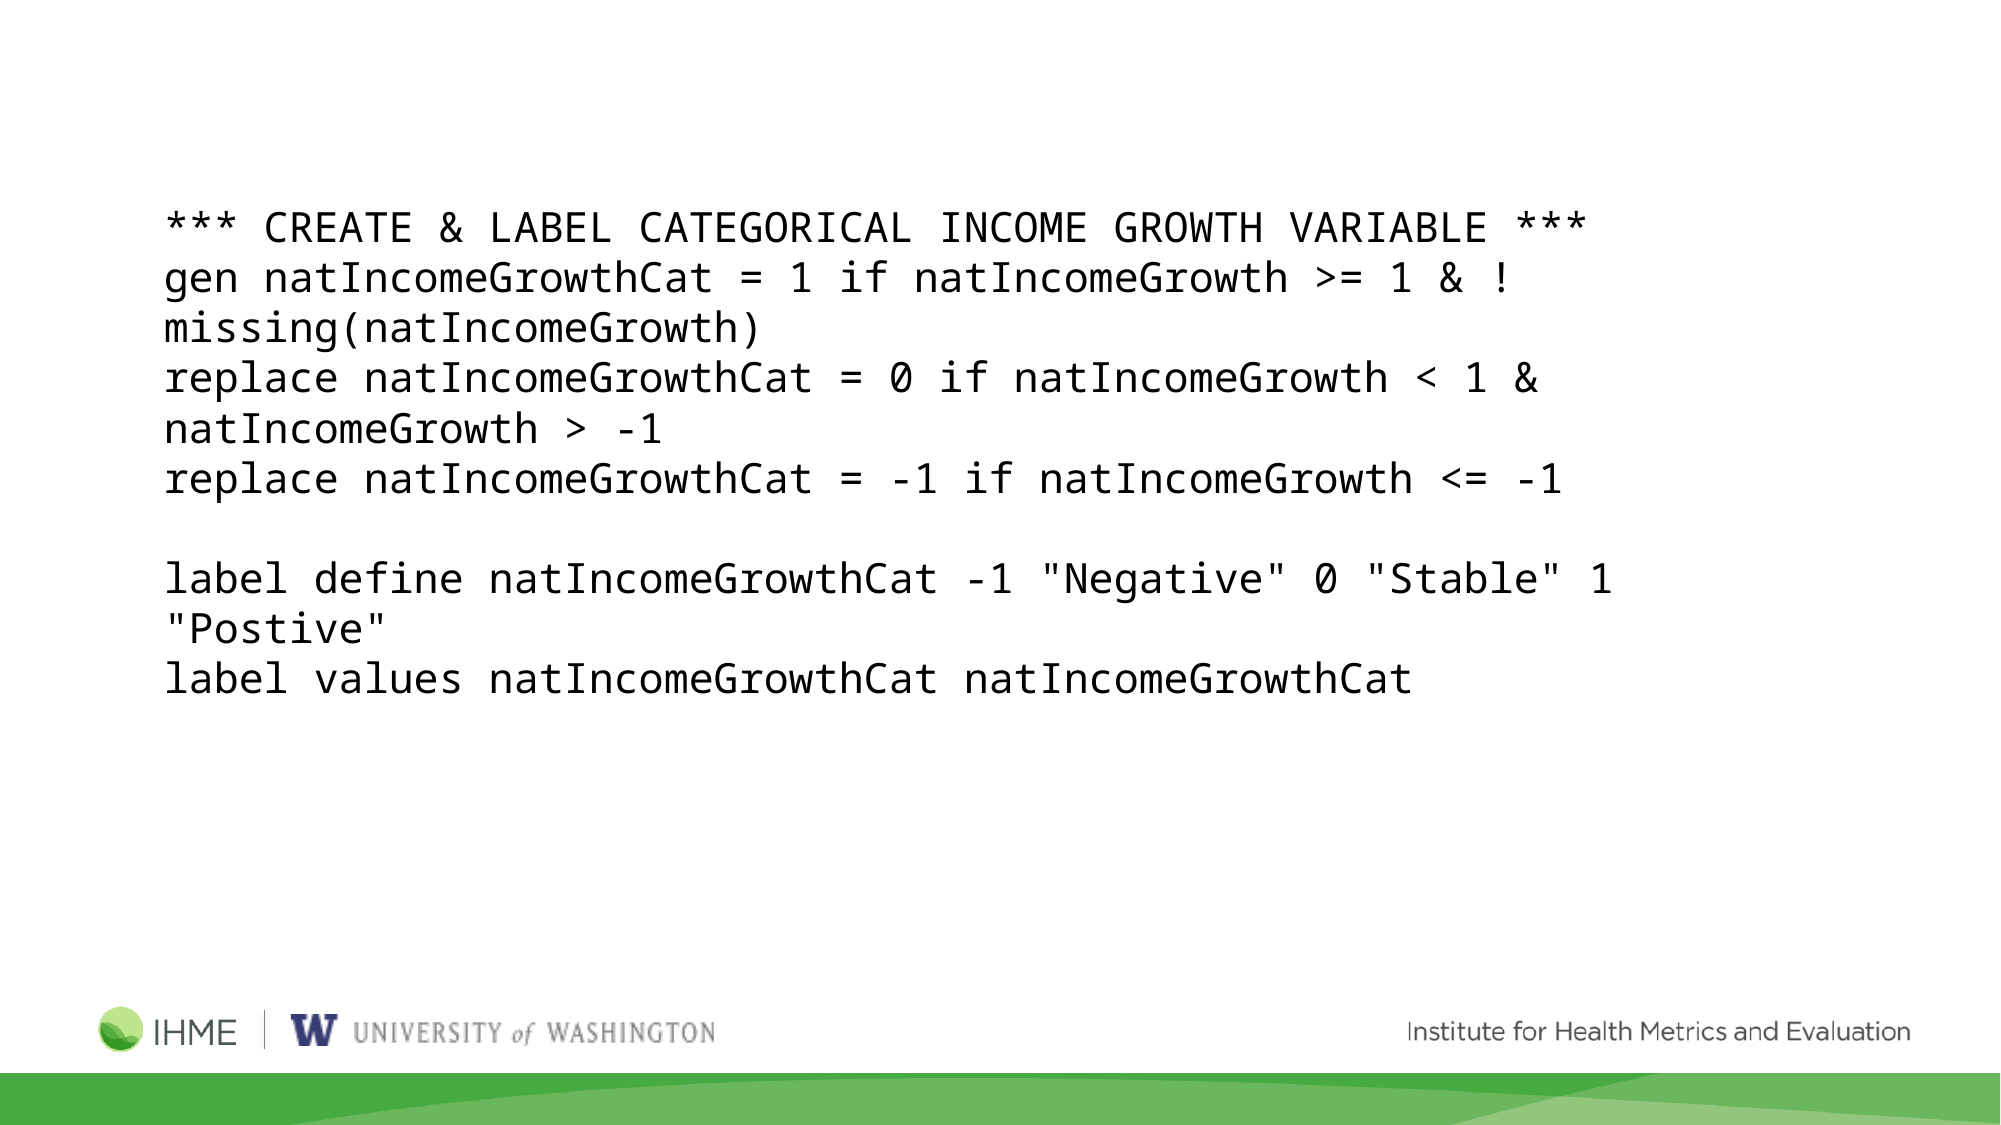

*** CREATE & LABEL CATEGORICAL INCOME GROWTH VARIABLE ***
gen natIncomeGrowthCat = 1 if natIncomeGrowth >= 1 & !missing(natIncomeGrowth)
replace natIncomeGrowthCat = 0 if natIncomeGrowth < 1 & natIncomeGrowth > -1
replace natIncomeGrowthCat = -1 if natIncomeGrowth <= -1

label define natIncomeGrowthCat -1 "Negative" 0 "Stable" 1 "Postive"
label values natIncomeGrowthCat natIncomeGrowthCat